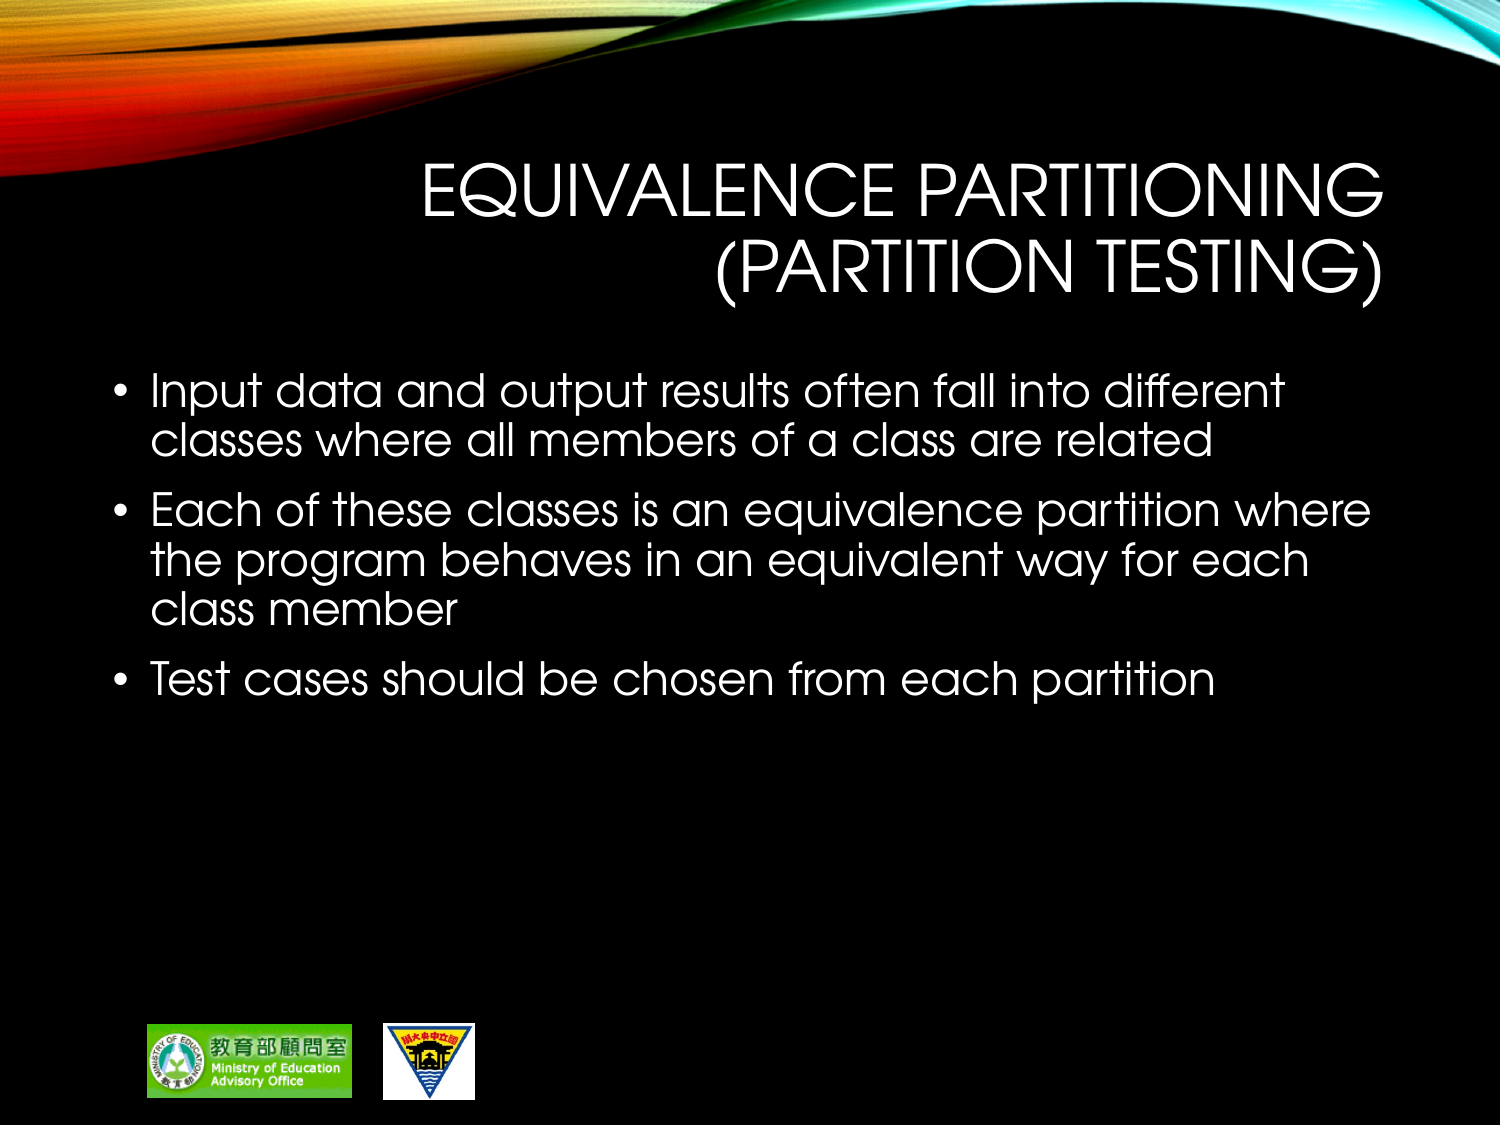

# Equivalence partitioning (partition testing)
Input data and output results often fall into different classes where all members of a class are related
Each of these classes is an equivalence partition where the program behaves in an equivalent way for each class member
Test cases should be chosen from each partition